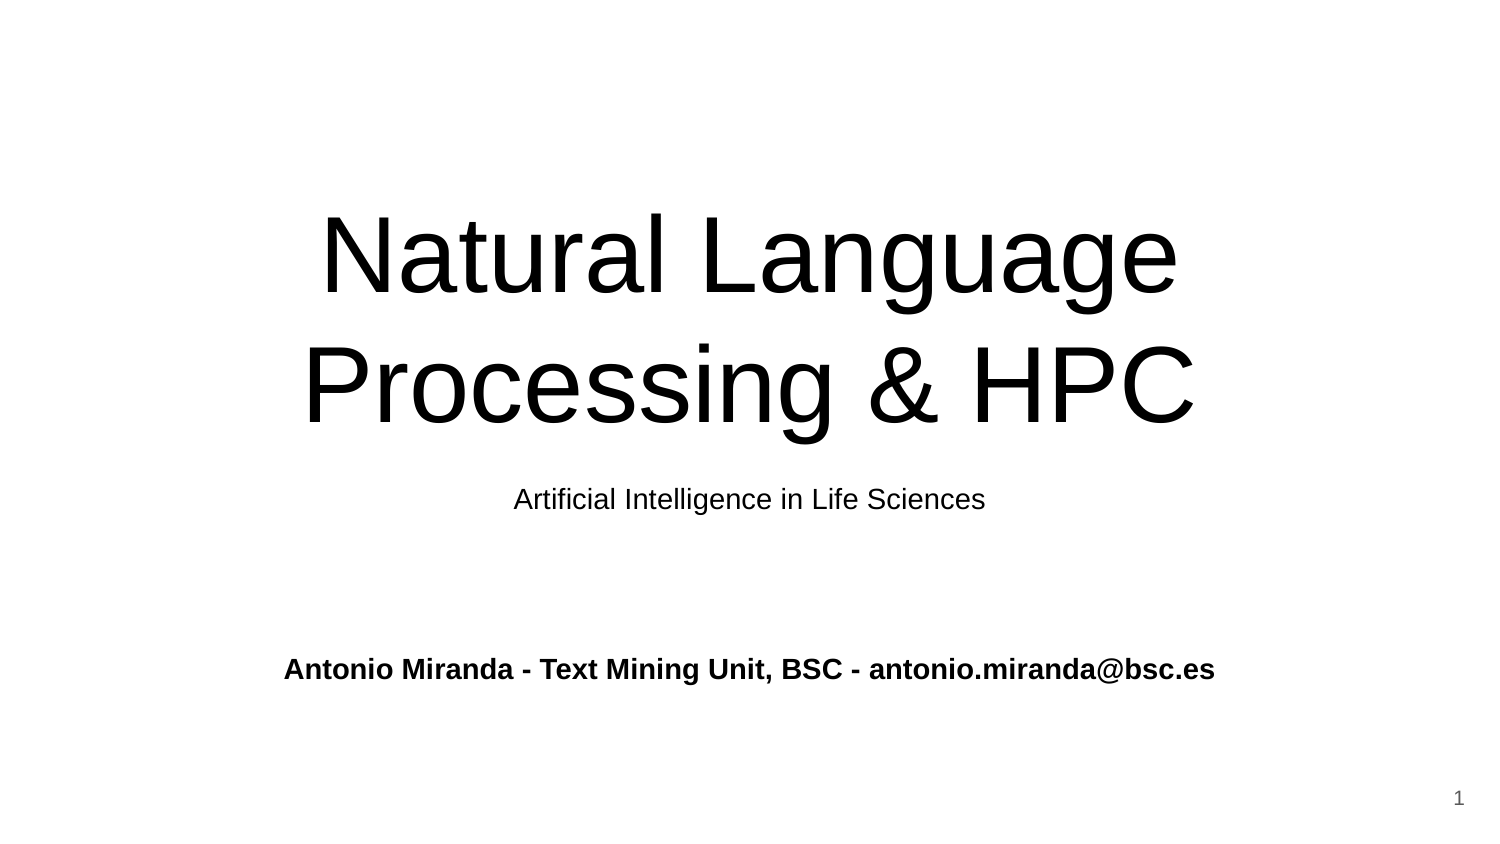

# Natural Language Processing & HPC
Artificial Intelligence in Life Sciences
Antonio Miranda - Text Mining Unit, BSC - antonio.miranda@bsc.es
1